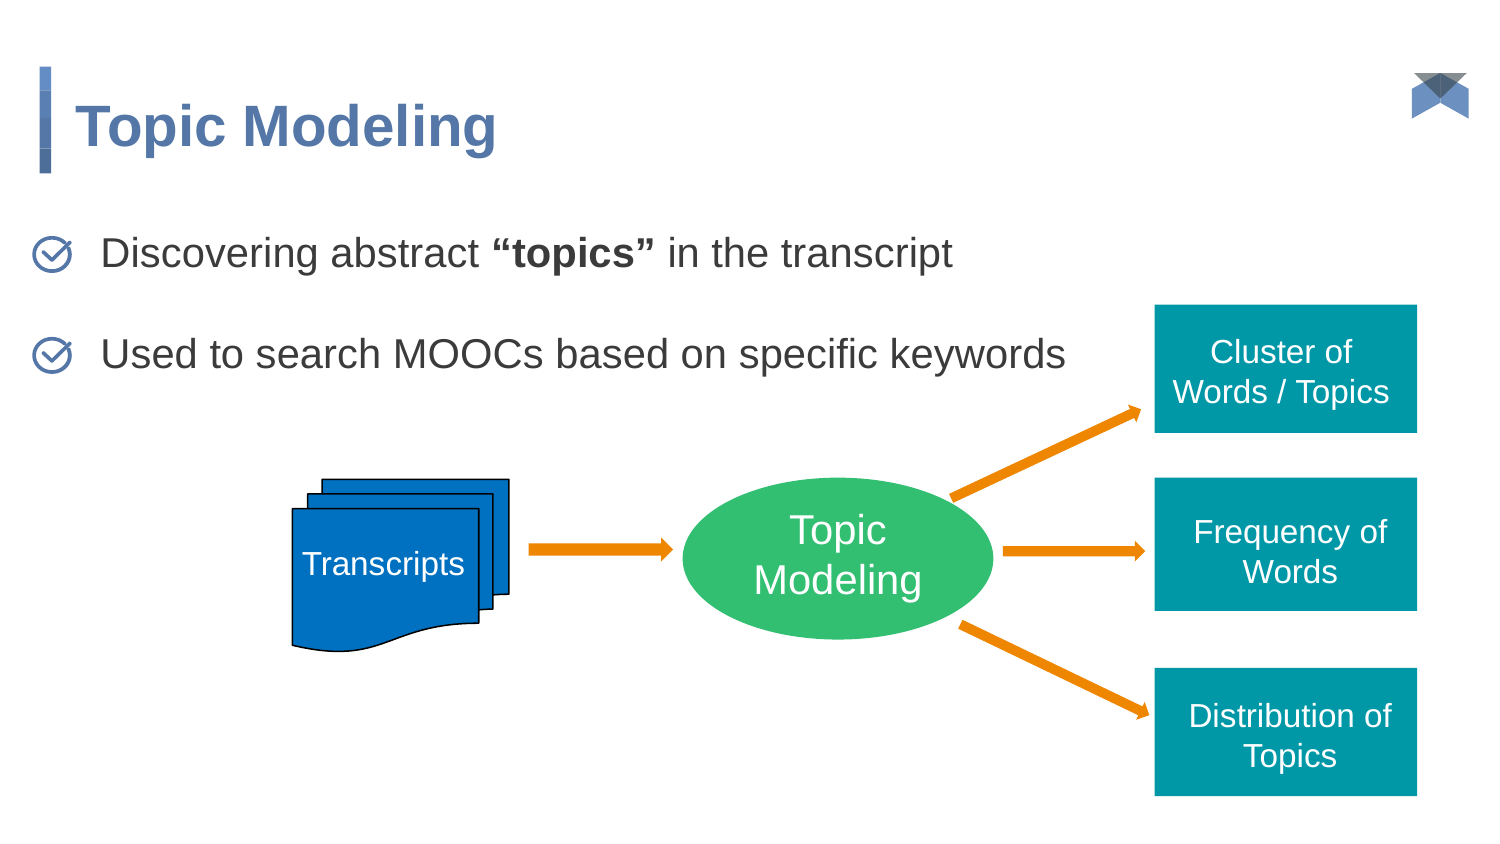

# Topic Modeling
Discovering abstract “topics” in the transcript

Used to search MOOCs based on specific keywords
Cluster of Words / Topics

Frequency of Words
Topic Modeling
Transcripts

Distribution of Topics